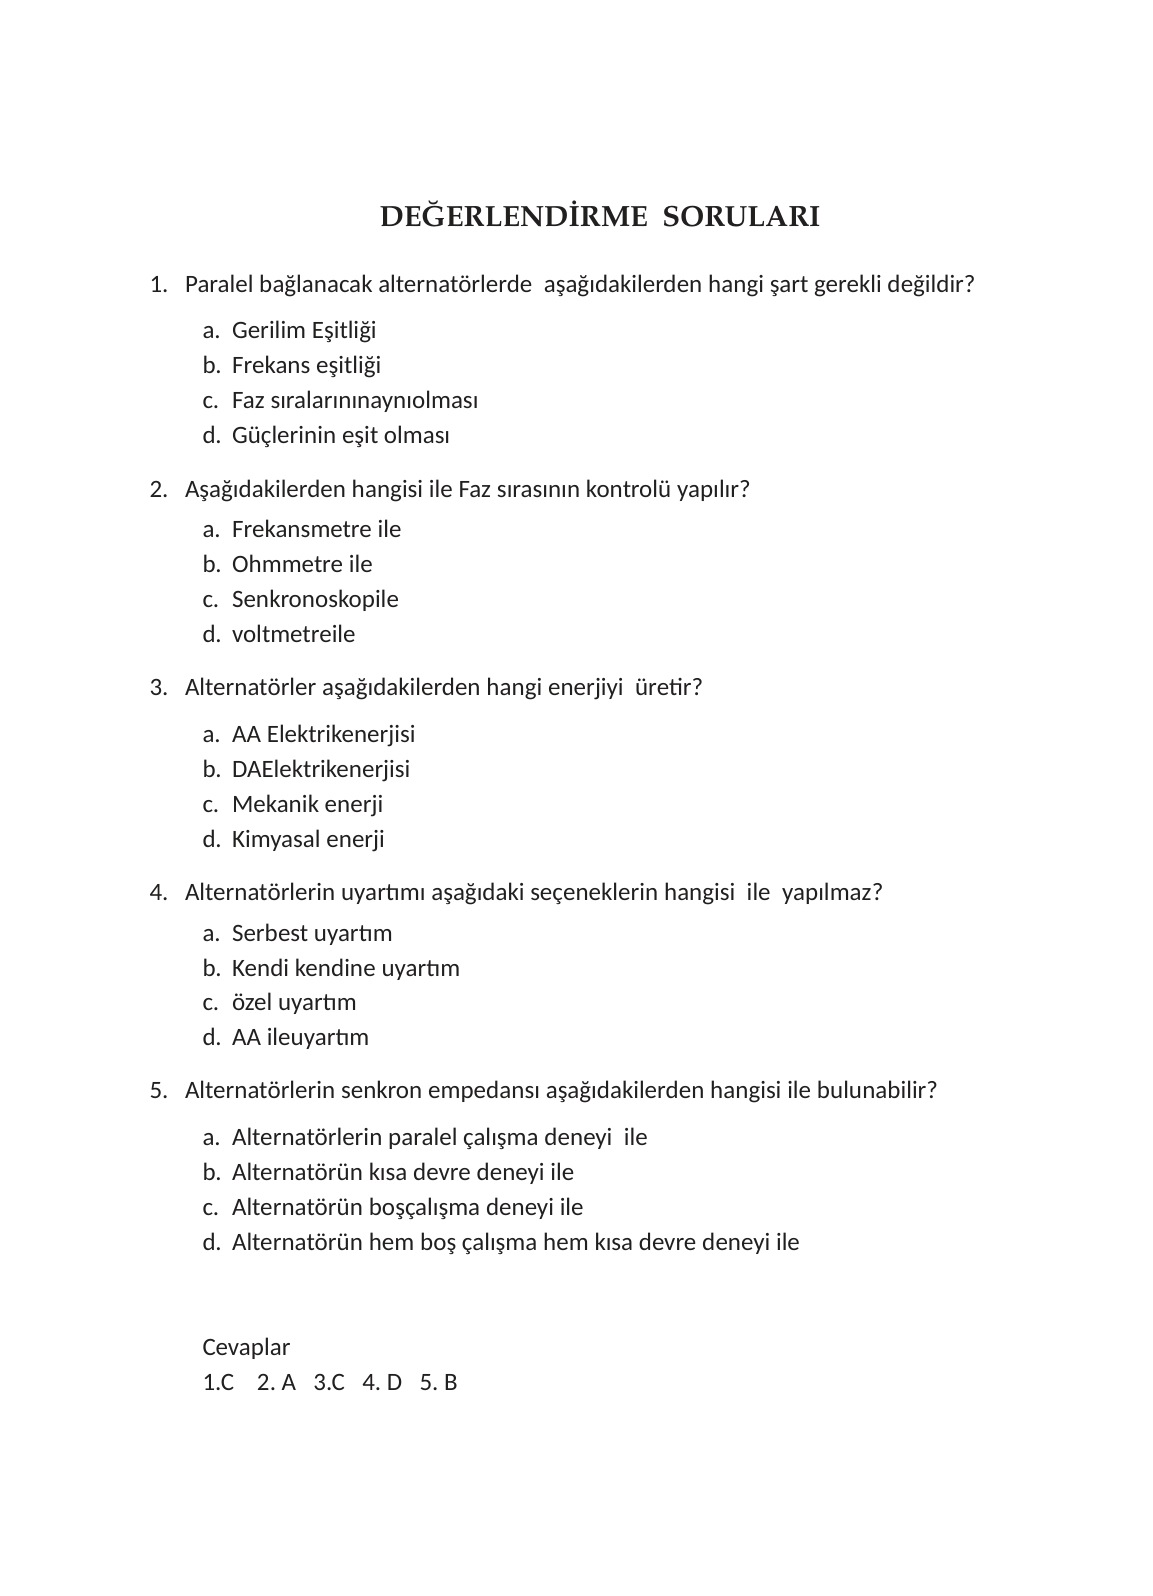

DEĞERLENDİRME  SORULARI

Paralel bağlanacak alternatörlerde  aşağıdakilerden hangi şart gerekli değildir?
Gerilim Eşitliği
Frekans eşitliği
Faz sıralarınınaynıolması
Güçlerinin eşit olması

Aşağıdakilerden hangisi ile Faz sırasının kontrolü yapılır?
Frekansmetre ile
Ohmmetre ile
Senkronoskopile
voltmetreile

Alternatörler aşağıdakilerden hangi enerjiyi  üretir?
AA Elektrikenerjisi
DAElektrikenerjisi
Mekanik enerji
Kimyasal enerji

Alternatörlerin uyartımı aşağıdaki seçeneklerin hangisi  ile  yapılmaz?
Serbest uyartım
Kendi kendine uyartım
özel uyartım
AA ileuyartım

Alternatörlerin senkron empedansı aşağıdakilerden hangisi ile bulunabilir?
Alternatörlerin paralel çalışma deneyi  ile
Alternatörün kısa devre deneyi ile
Alternatörün boşçalışma deneyi ile
Alternatörün hem boş çalışma hem kısa devre deneyi ile

Cevaplar
1.C    2. A   3.C   4. D   5. B